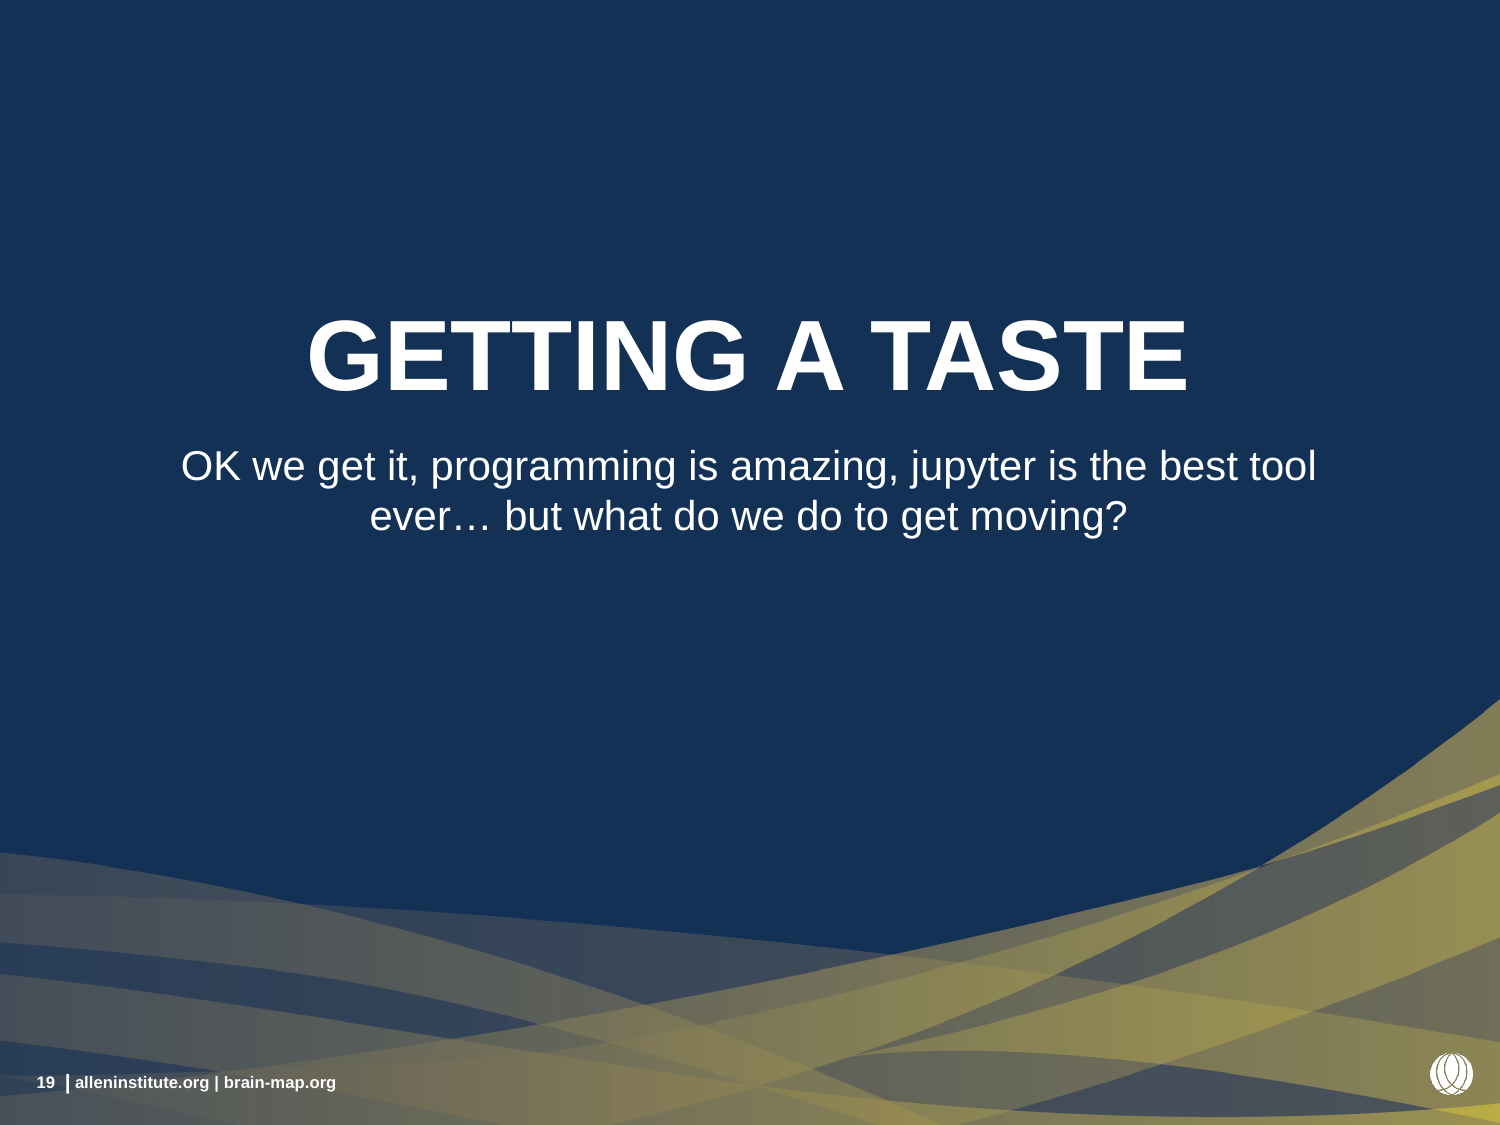

# Getting a taste
OK we get it, programming is amazing, jupyter is the best tool ever… but what do we do to get moving?
19
alleninstitute.org | brain-map.org